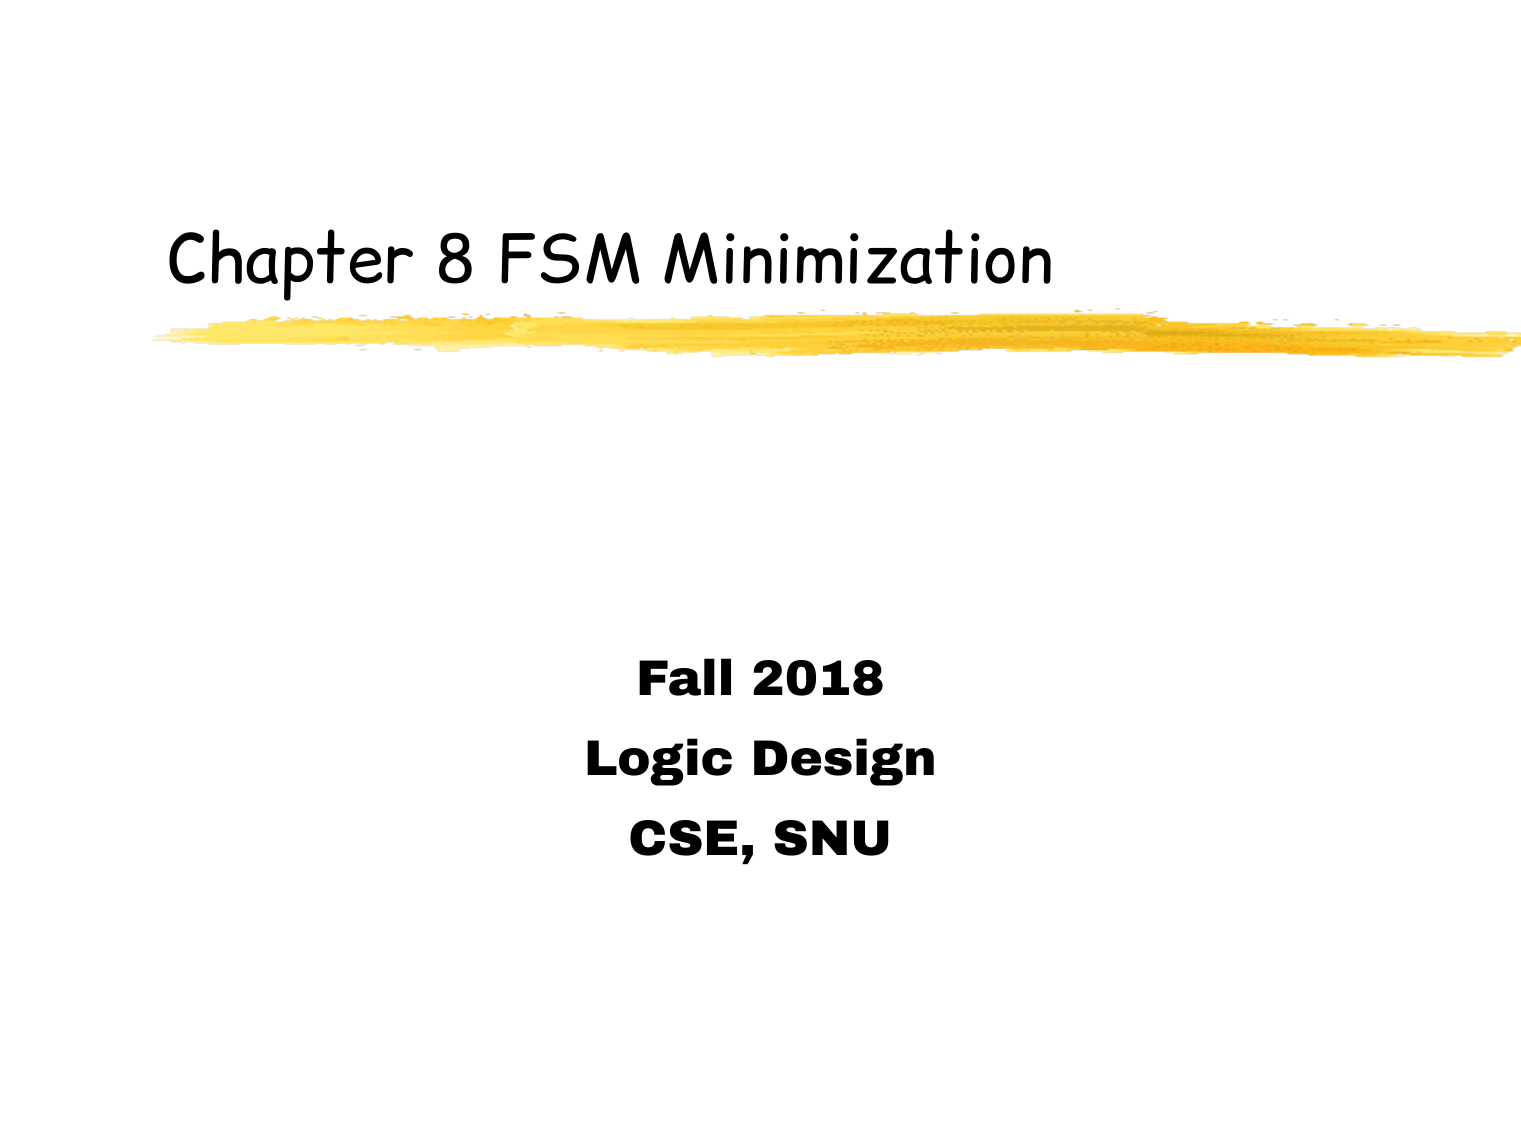

# Chapter 8 FSM Minimization
Fall 2018
Logic Design
CSE, SNU